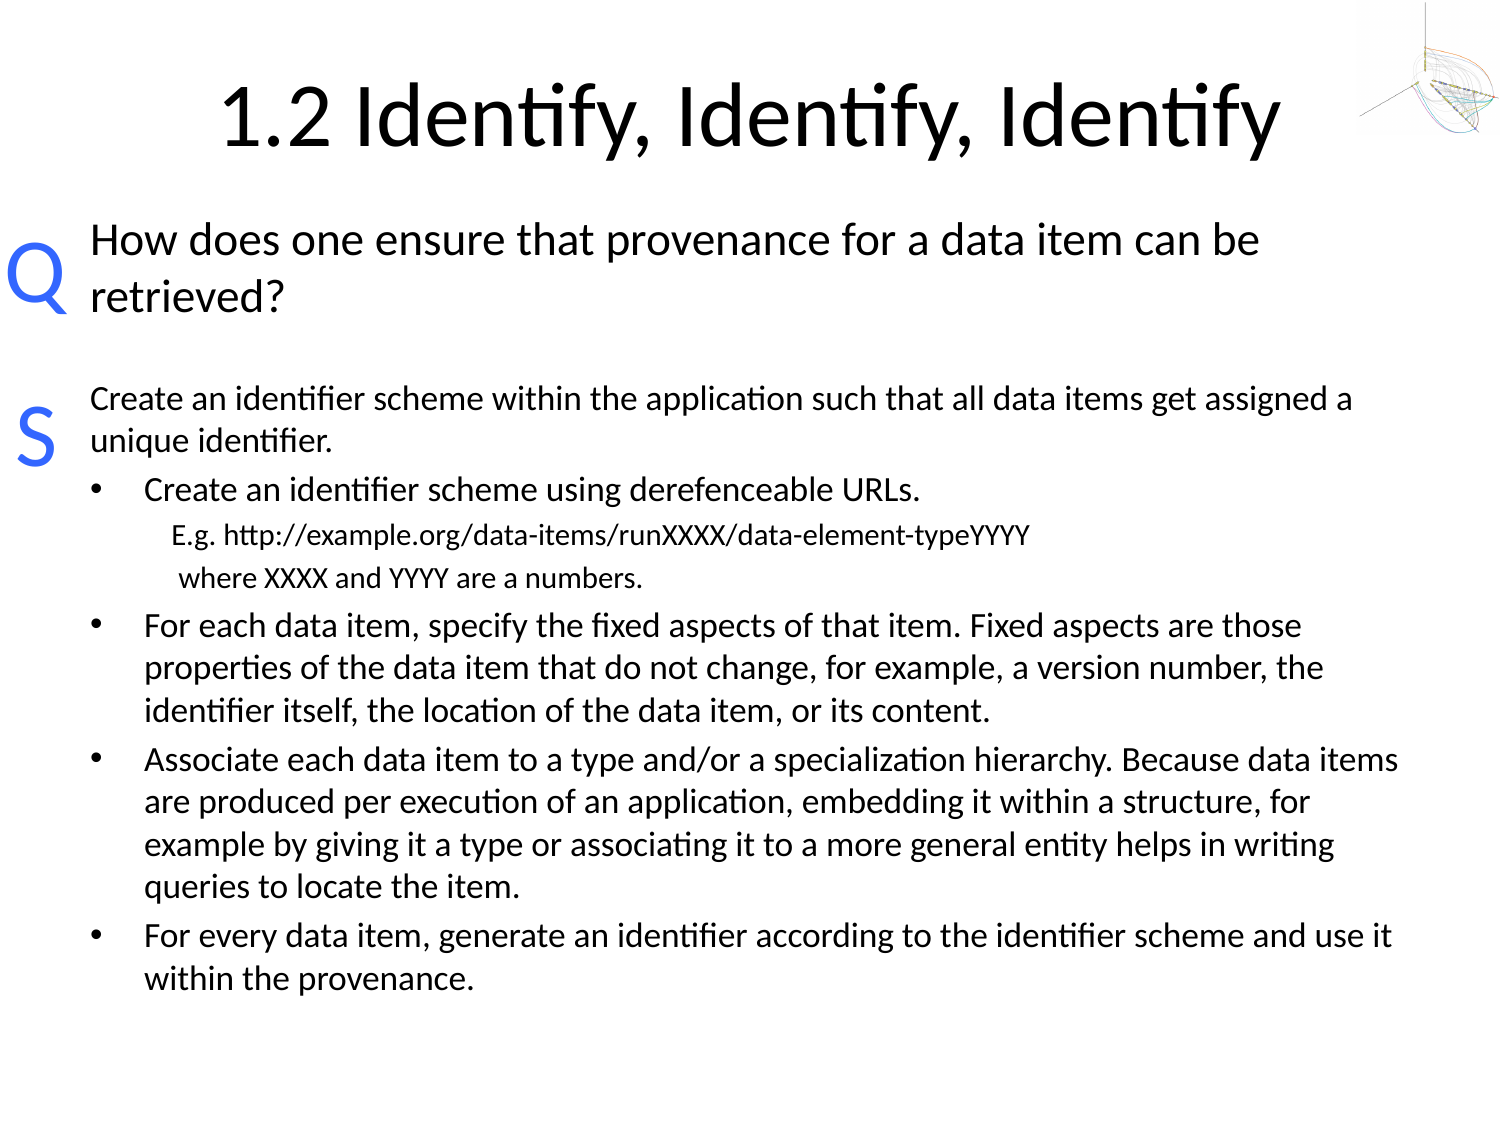

# 1.2 Identify, Identify, Identify
How does one ensure that provenance for a data item can be retrieved?

Create an identifier scheme within the application such that all data items get assigned a unique identifier.
Create an identifier scheme using derefenceable URLs.
E.g. http://example.org/data-items/runXXXX/data-element-typeYYYY
 where XXXX and YYYY are a numbers.
For each data item, specify the fixed aspects of that item. Fixed aspects are those properties of the data item that do not change, for example, a version number, the identifier itself, the location of the data item, or its content.
Associate each data item to a type and/or a specialization hierarchy. Because data items are produced per execution of an application, embedding it within a structure, for example by giving it a type or associating it to a more general entity helps in writing queries to locate the item.
For every data item, generate an identifier according to the identifier scheme and use it within the provenance.